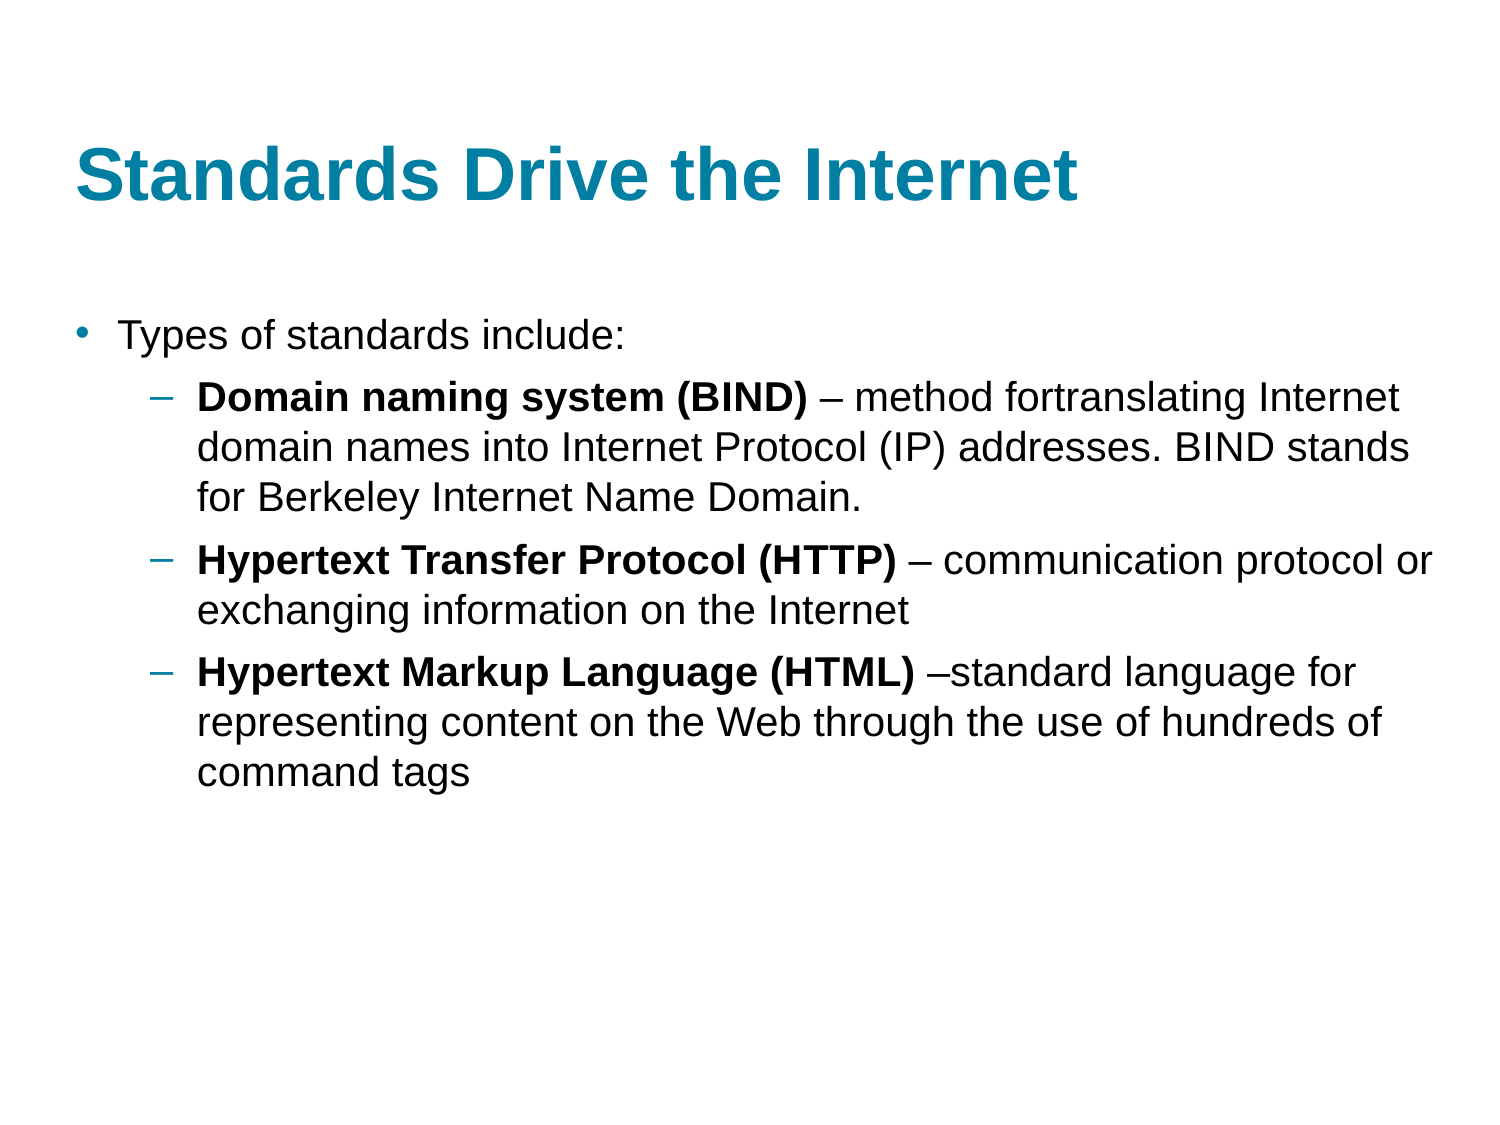

# Standards Drive the Internet
Types of standards include:
Domain naming system (B I N D) – method fortranslating Internet domain names into Internet Protocol (I P) addresses. B I N D stands for Berkeley Internet Name Domain.
Hypertext Transfer Protocol (H T T P) – communication protocol or exchanging information on the Internet
Hypertext Markup Language (H T M L) –standard language for representing content on the Web through the use of hundreds of command tags